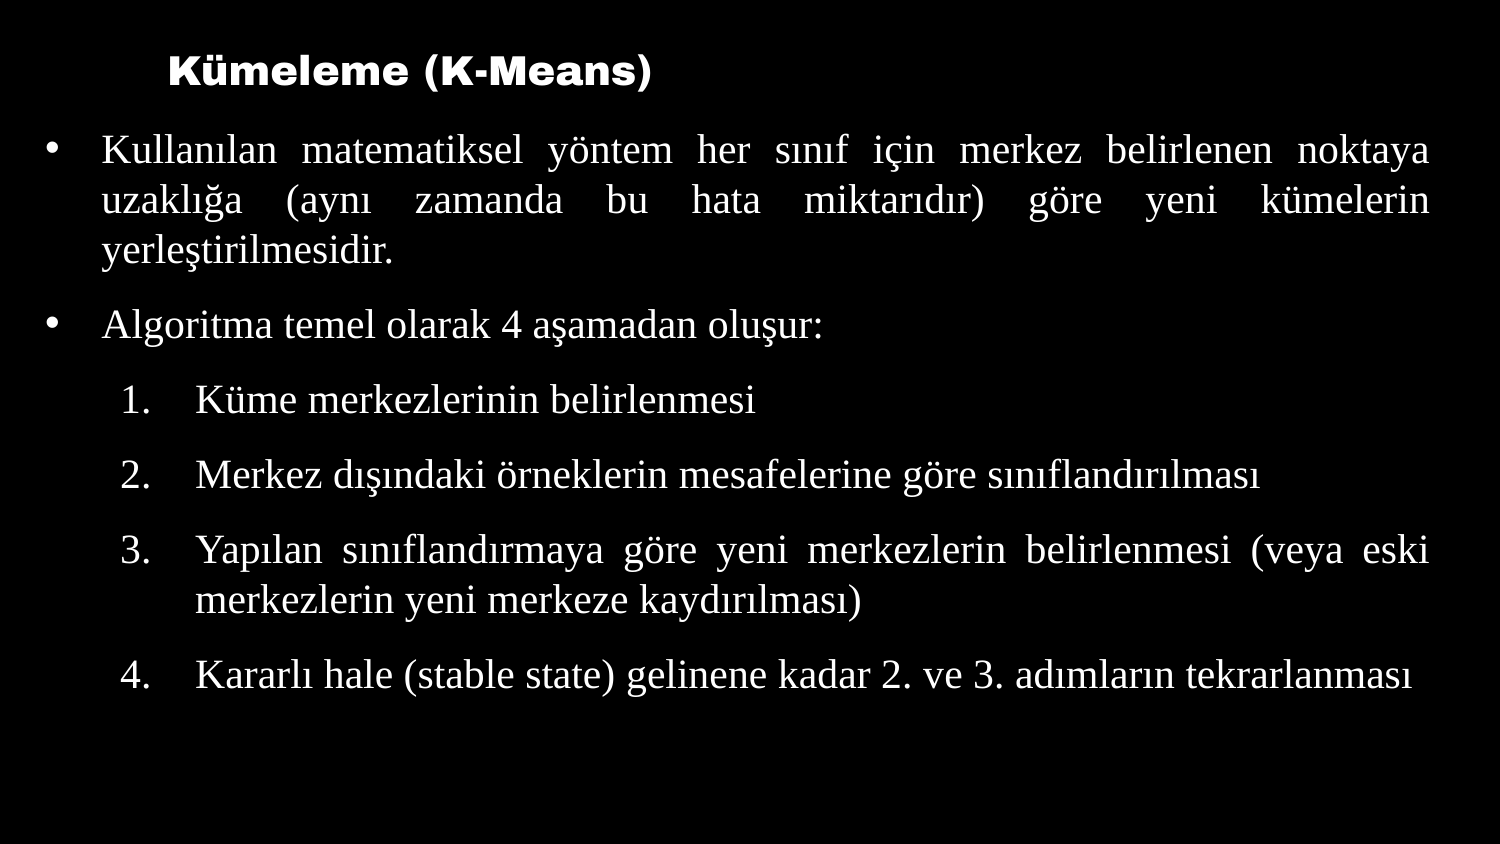

# Kümeleme (K-Means)
Kullanılan matematiksel yöntem her sınıf için merkez belirlenen noktaya uzaklığa (aynı zamanda bu hata miktarıdır) göre yeni kümelerin yerleştirilmesidir.
Algoritma temel olarak 4 aşamadan oluşur:
Küme merkezlerinin belirlenmesi
Merkez dışındaki örneklerin mesafelerine göre sınıflandırılması
Yapılan sınıflandırmaya göre yeni merkezlerin belirlenmesi (veya eski merkezlerin yeni merkeze kaydırılması)
Kararlı hale (stable state) gelinene kadar 2. ve 3. adımların tekrarlanması